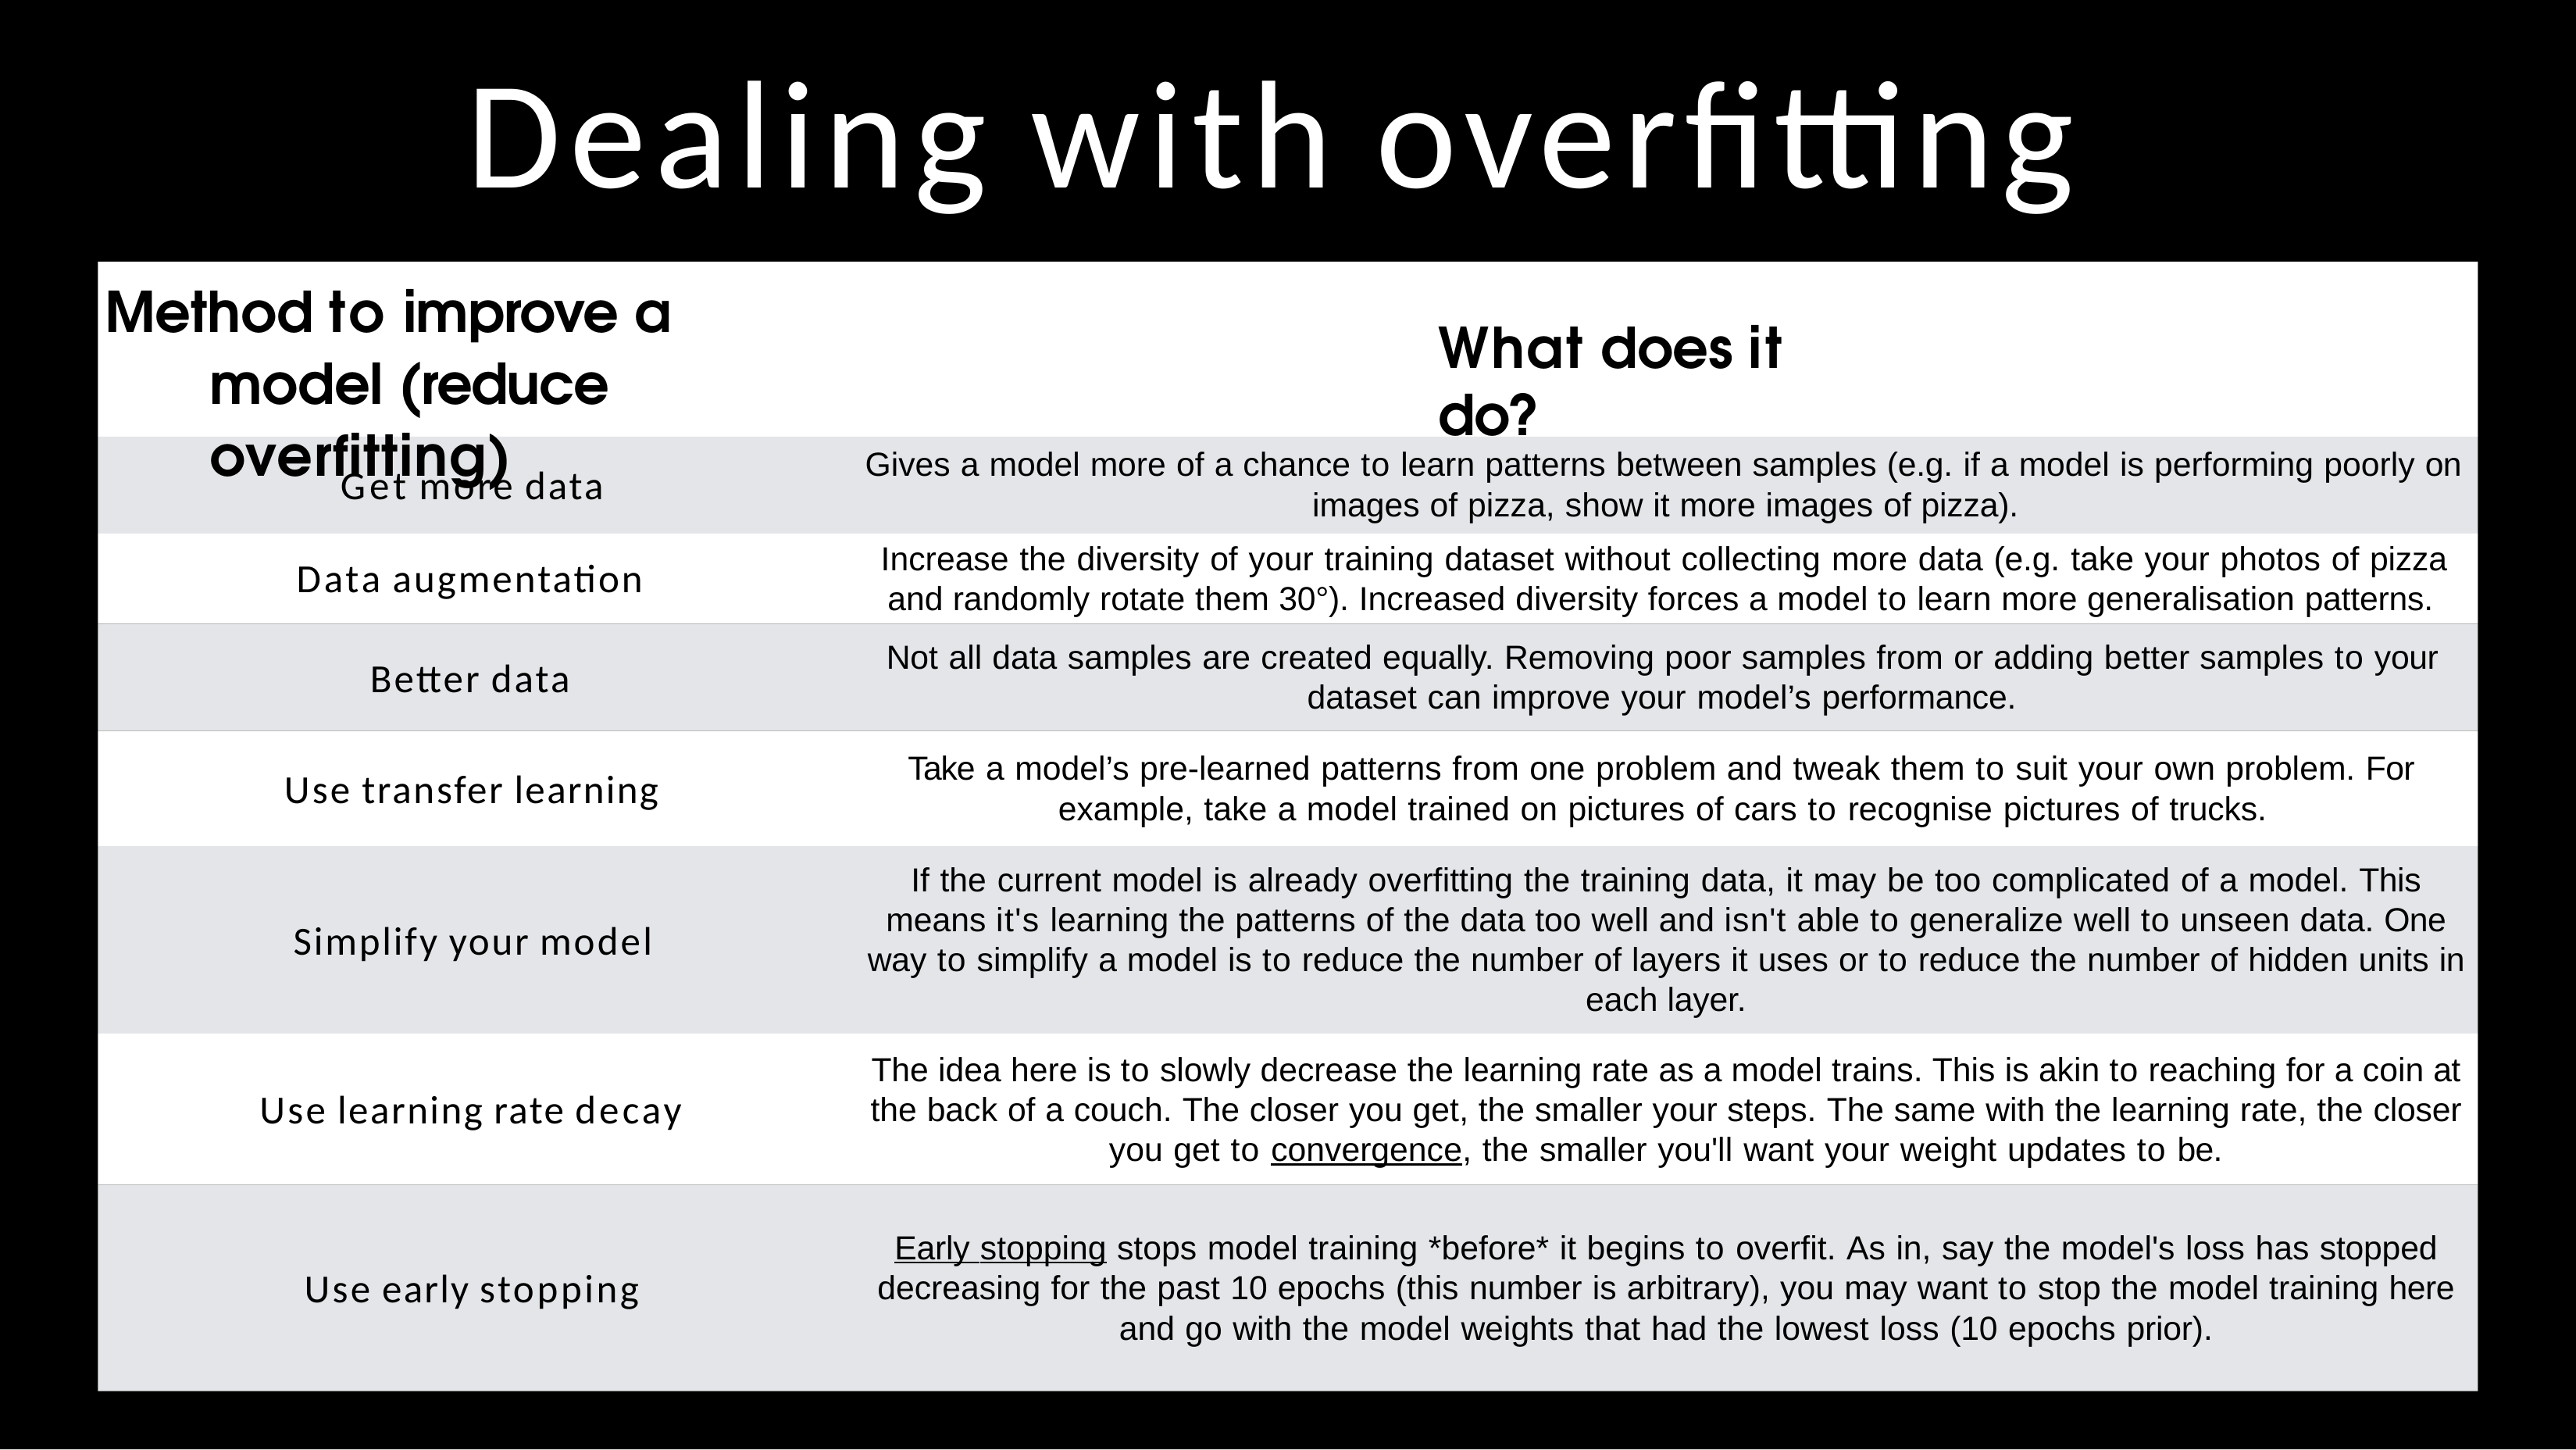

# Dealing with overfitting

Method to improve a model (reduce overfitting)
What does it do?
Gives a model more of a chance to learn patterns between samples (e.g. if a model is performing poorly on images of pizza, show it more images of pizza).
Get more data
Increase the diversity of your training dataset without collecting more data (e.g. take your photos of pizza and randomly rotate them 30°). Increased diversity forces a model to learn more generalisation patterns.
Data augmentation
Not all data samples are created equally. Removing poor samples from or adding better samples to your dataset can improve your model’s performance.
Better data
Take a model’s pre-learned patterns from one problem and tweak them to suit your own problem. For example, take a model trained on pictures of cars to recognise pictures of trucks.
Use transfer learning
If the current model is already overfitting the training data, it may be too complicated of a model. This means it's learning the patterns of the data too well and isn't able to generalize well to unseen data. One way to simplify a model is to reduce the number of layers it uses or to reduce the number of hidden units in each layer.
Simplify your model
The idea here is to slowly decrease the learning rate as a model trains. This is akin to reaching for a coin at the back of a couch. The closer you get, the smaller your steps. The same with the learning rate, the closer you get to convergence, the smaller you'll want your weight updates to be.
Use learning rate decay
Early stopping stops model training *before* it begins to overfit. As in, say the model's loss has stopped decreasing for the past 10 epochs (this number is arbitrary), you may want to stop the model training here and go with the model weights that had the lowest loss (10 epochs prior).
Use early stopping